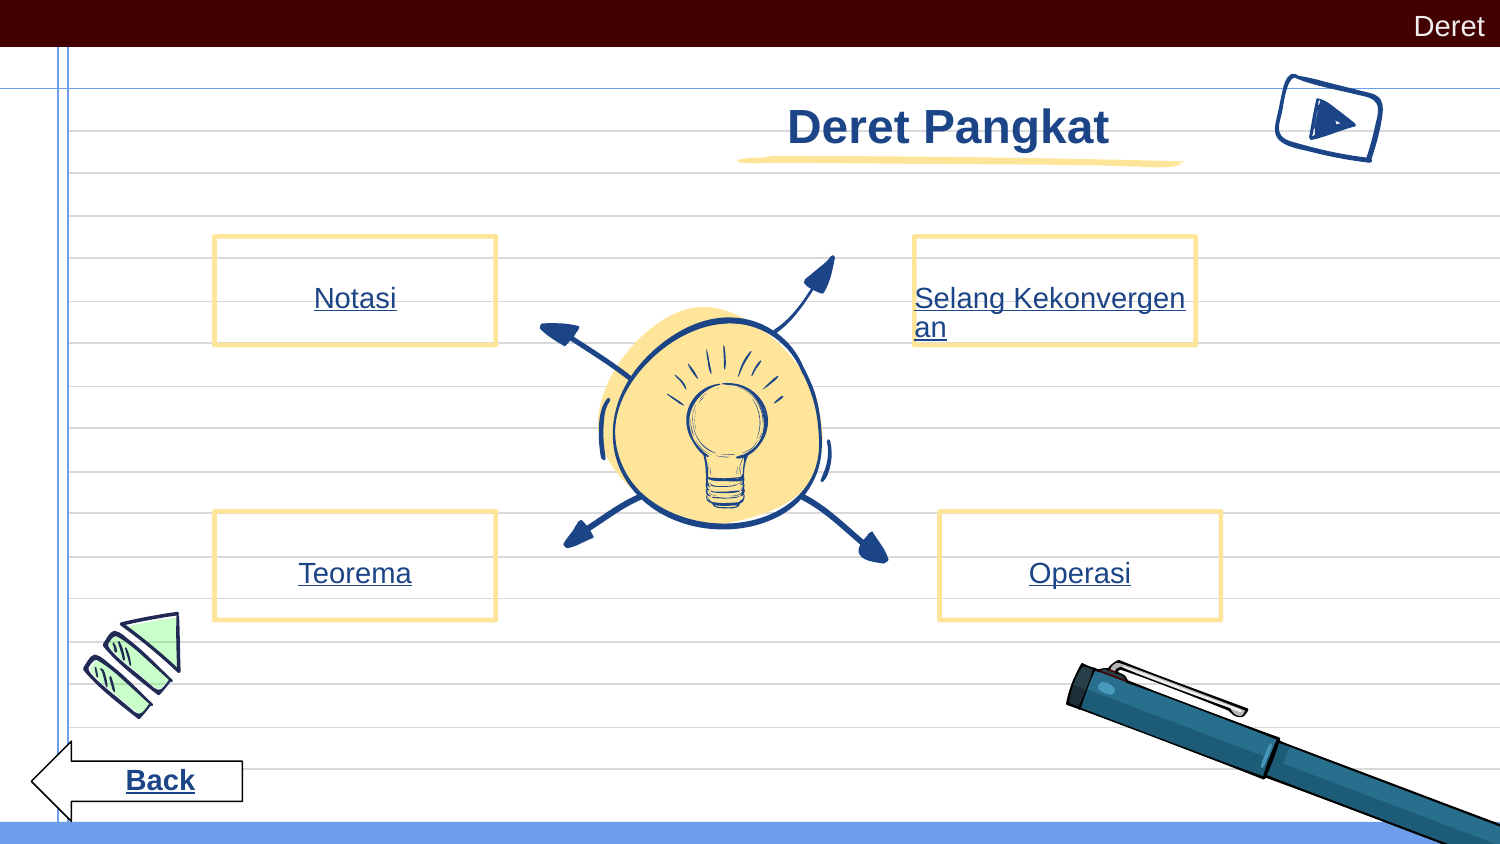

Deret

# Deret Pangkat

Notasi
Selang Kekonvergenan

Teorema
Operasi

Back